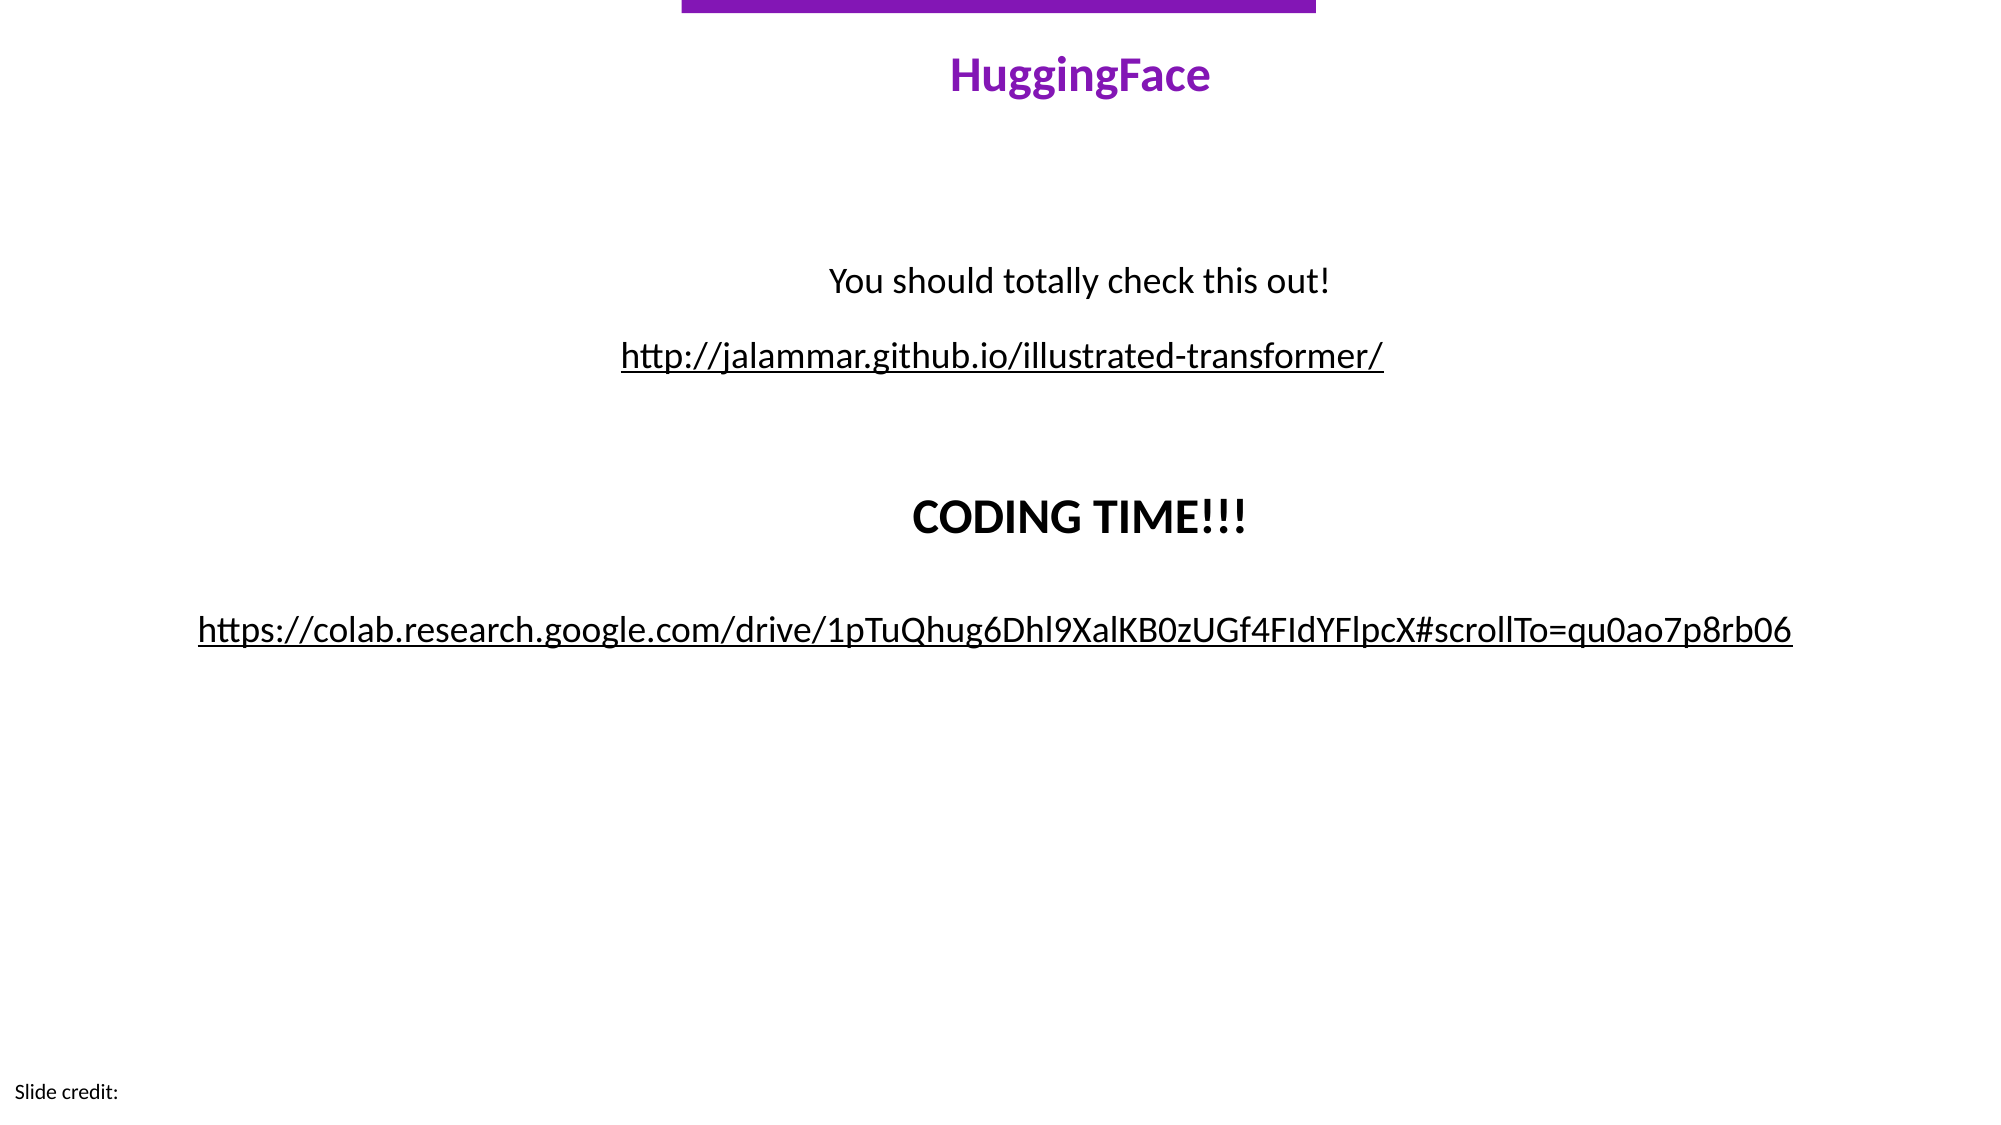

HuggingFace
You should totally check this out!
http://jalammar.github.io/illustrated-transformer/
CODING TIME!!!
https://colab.research.google.com/drive/1pTuQhug6Dhl9XalKB0zUGf4FIdYFlpcX#scrollTo=qu0ao7p8rb06
Slide credit: